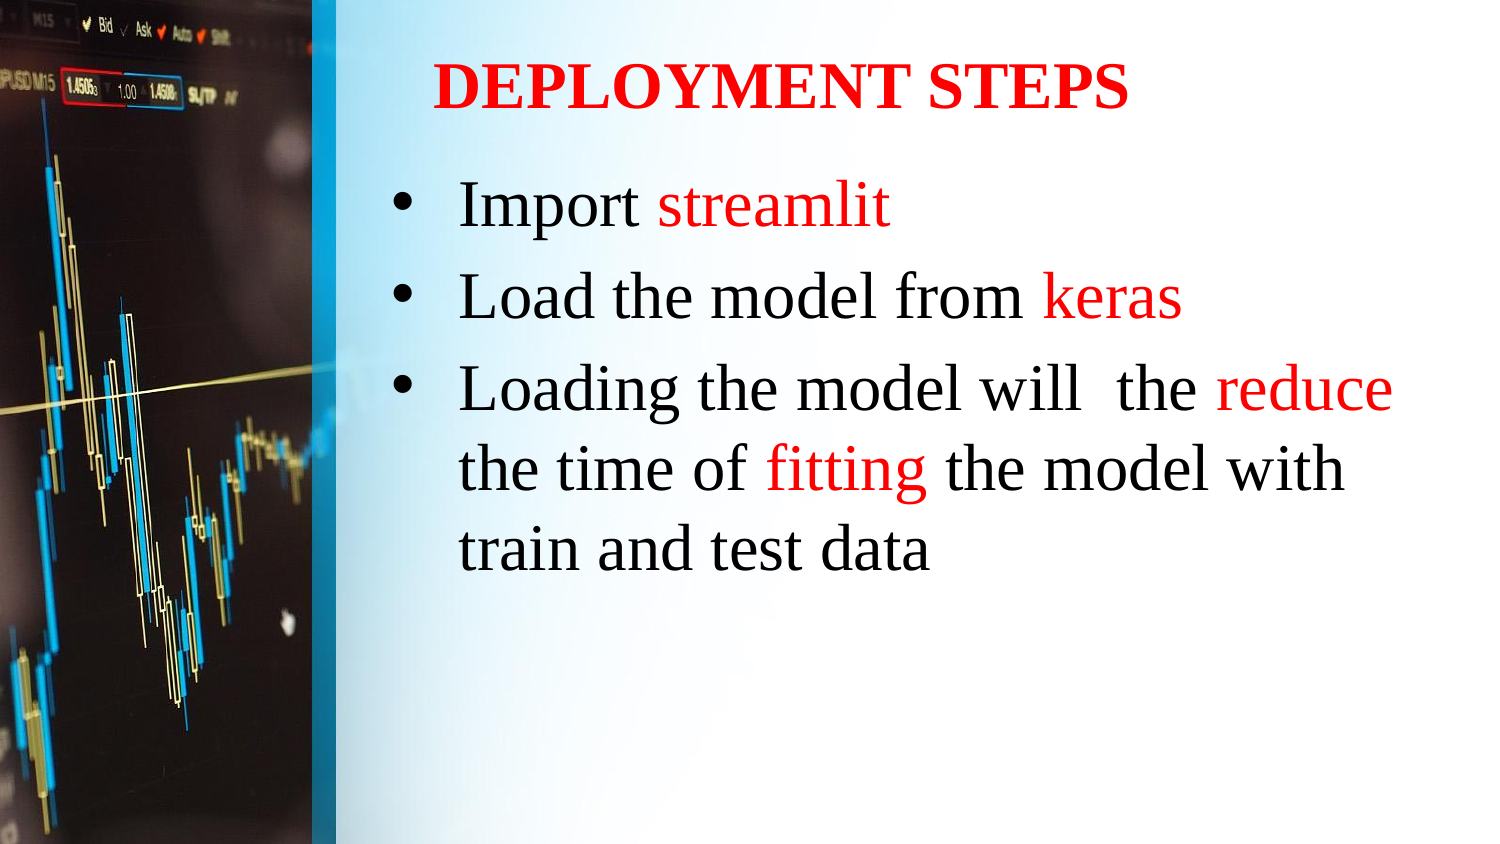

DEPLOYMENT STEPS
Import streamlit
Load the model from keras
Loading the model will  the reduce the time of fitting the model with train and test data